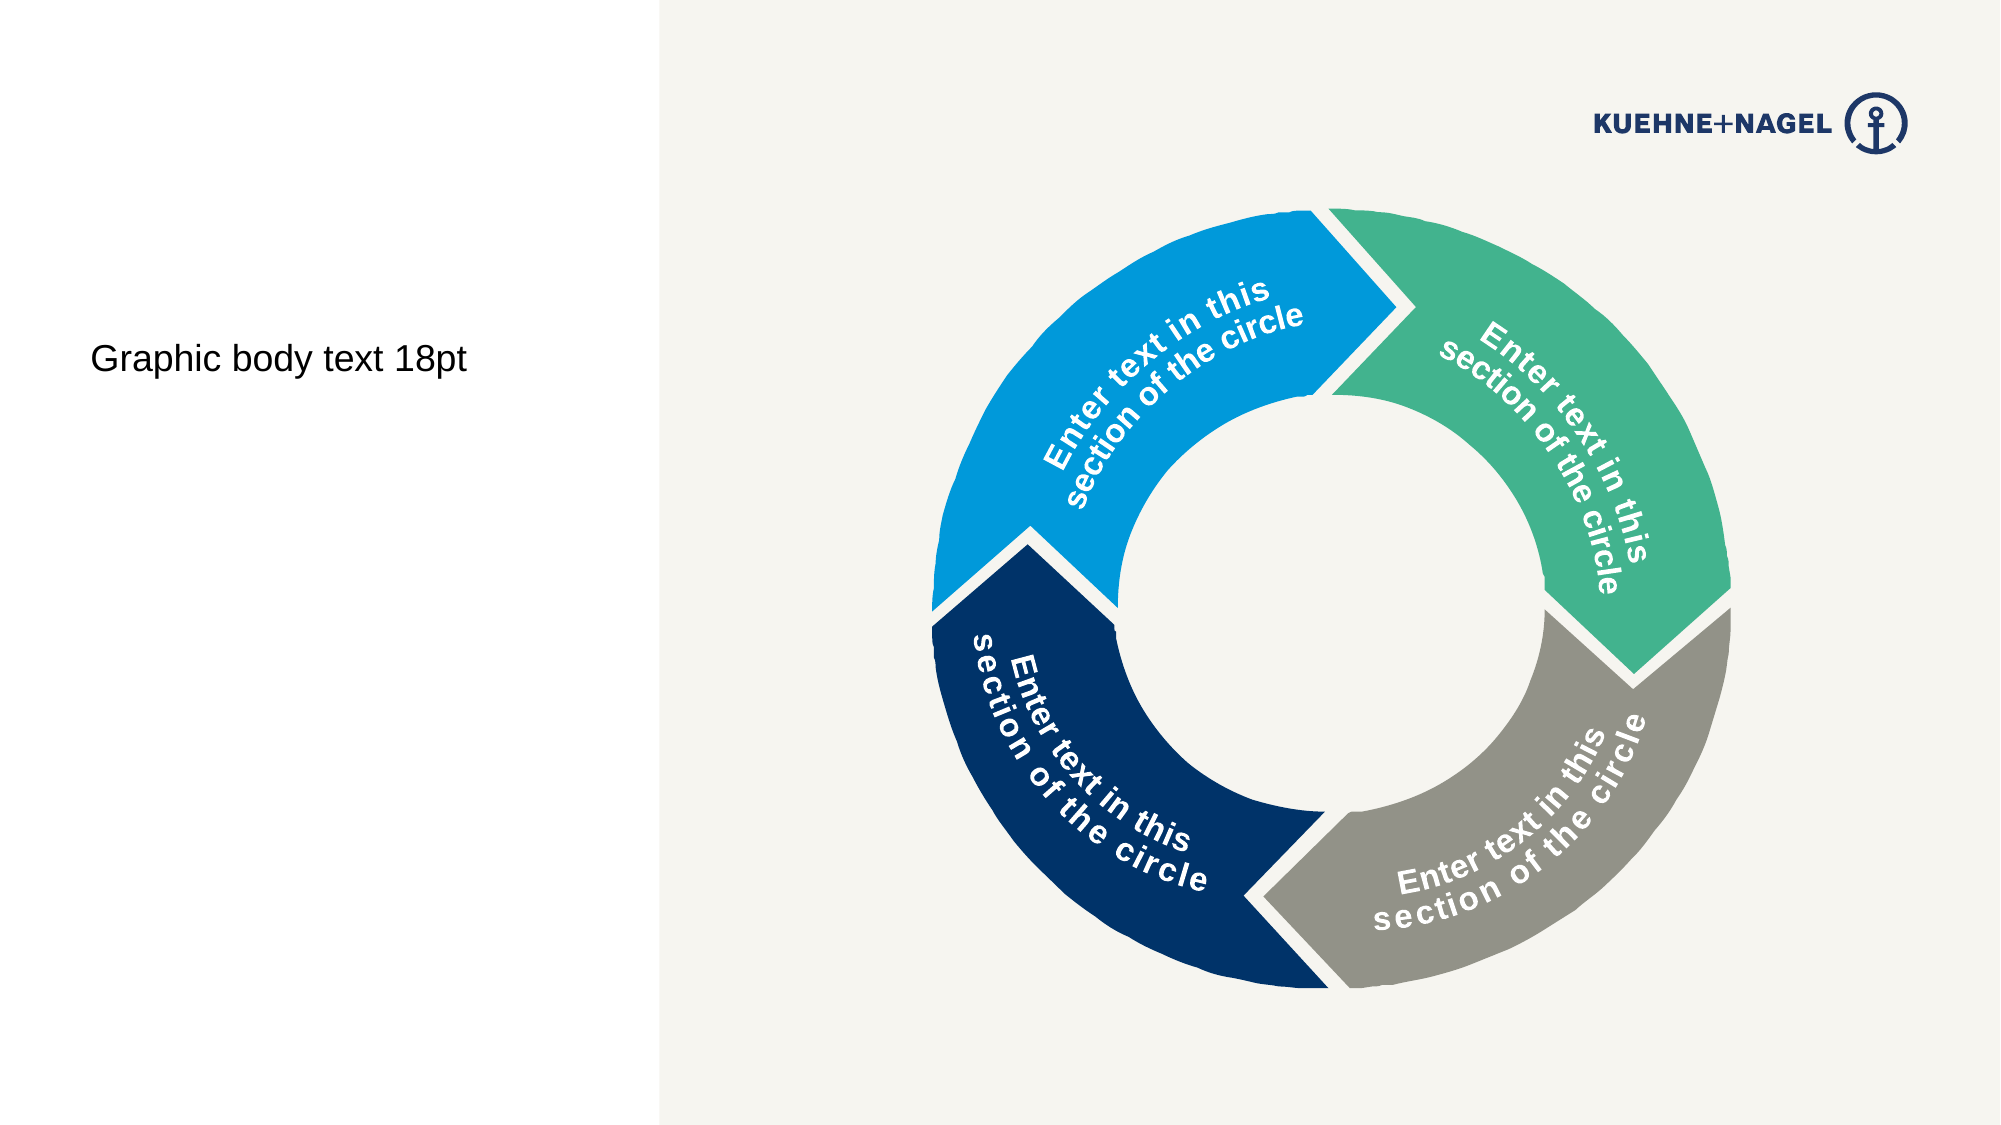

Graphic body text 18pt
Enter text in this
section of the circle
Enter text in this
section of the circle
Enter text in this
section of the circle
Enter text in this
section of the circle